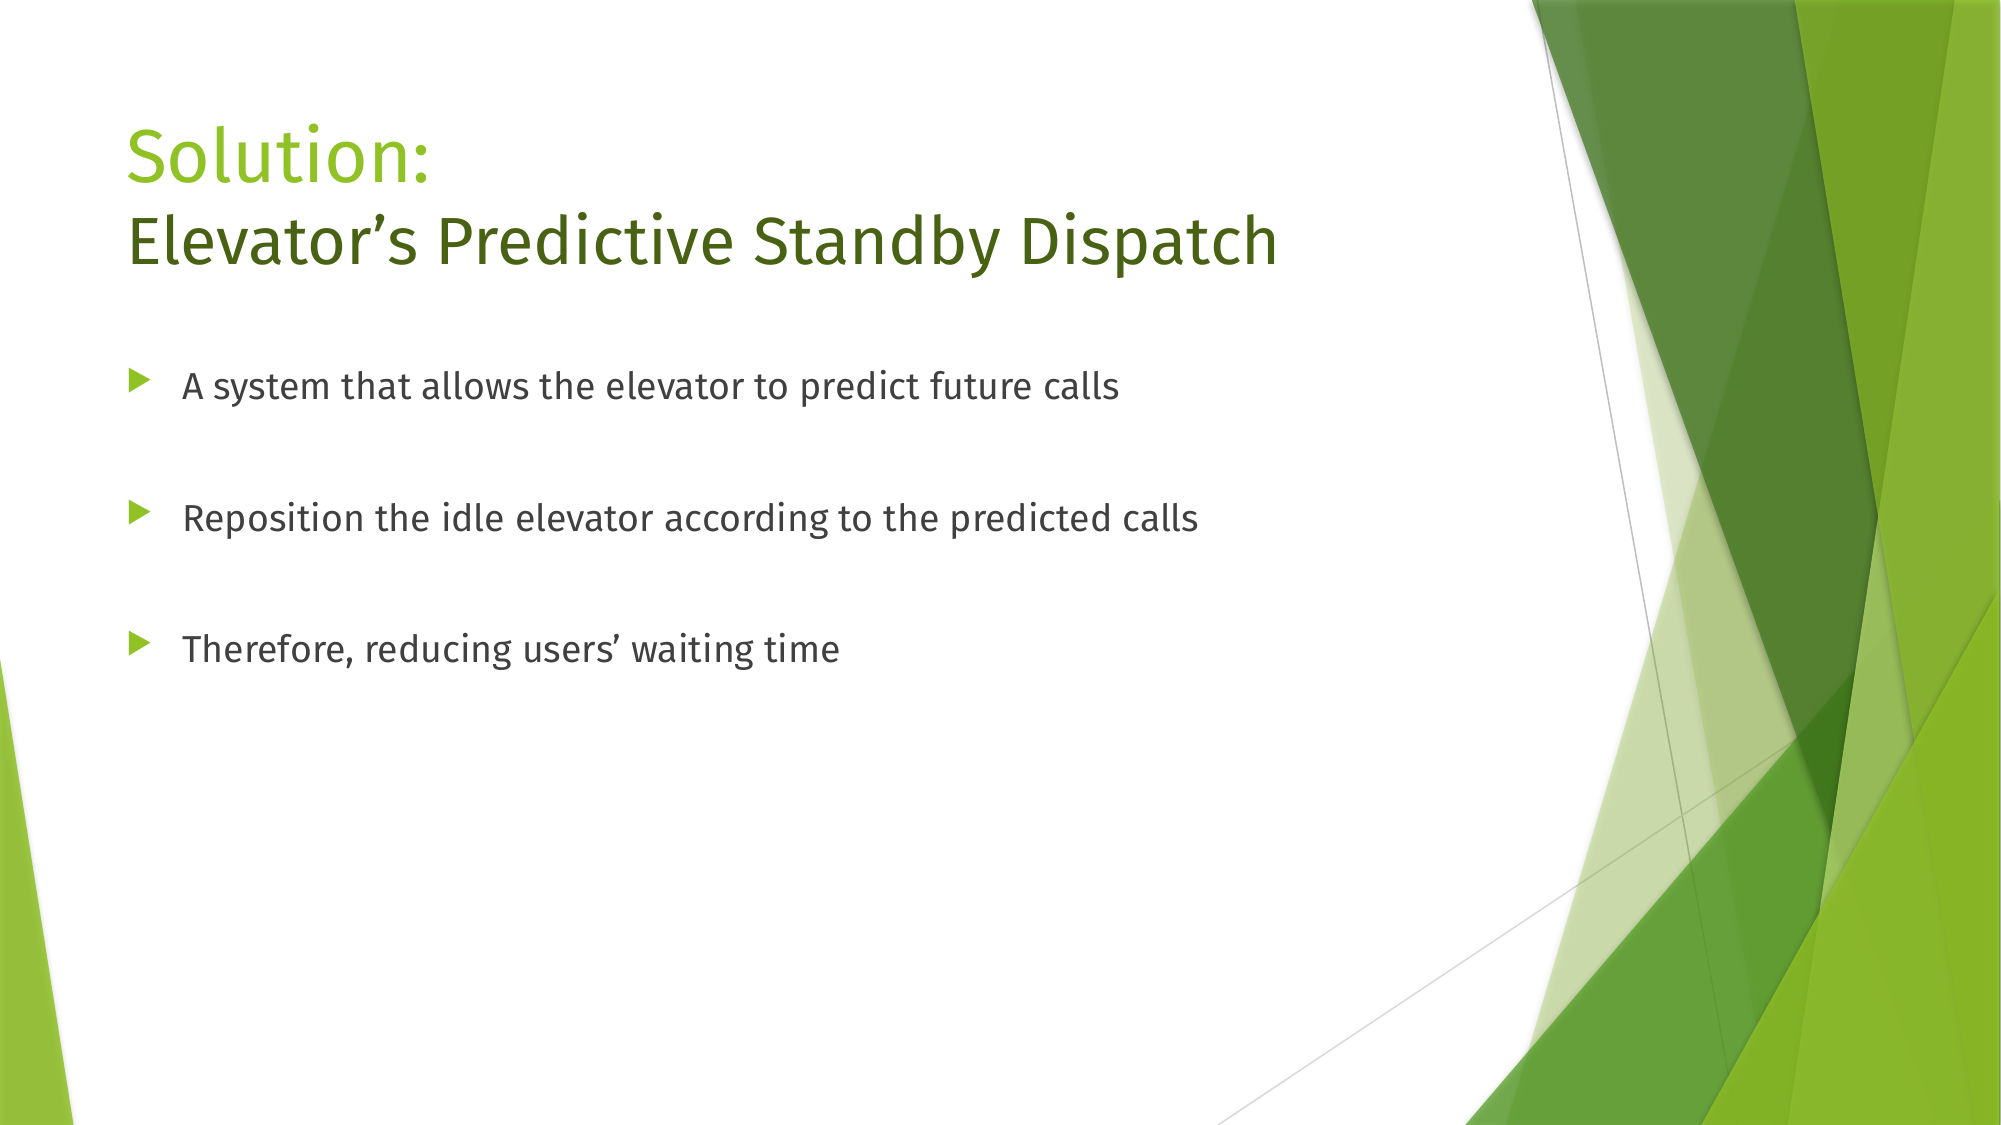

# Solution: Elevator’s Predictive Standby Dispatch
A system that allows the elevator to predict future calls

Reposition the idle elevator according to the predicted calls

Therefore, reducing users’ waiting time